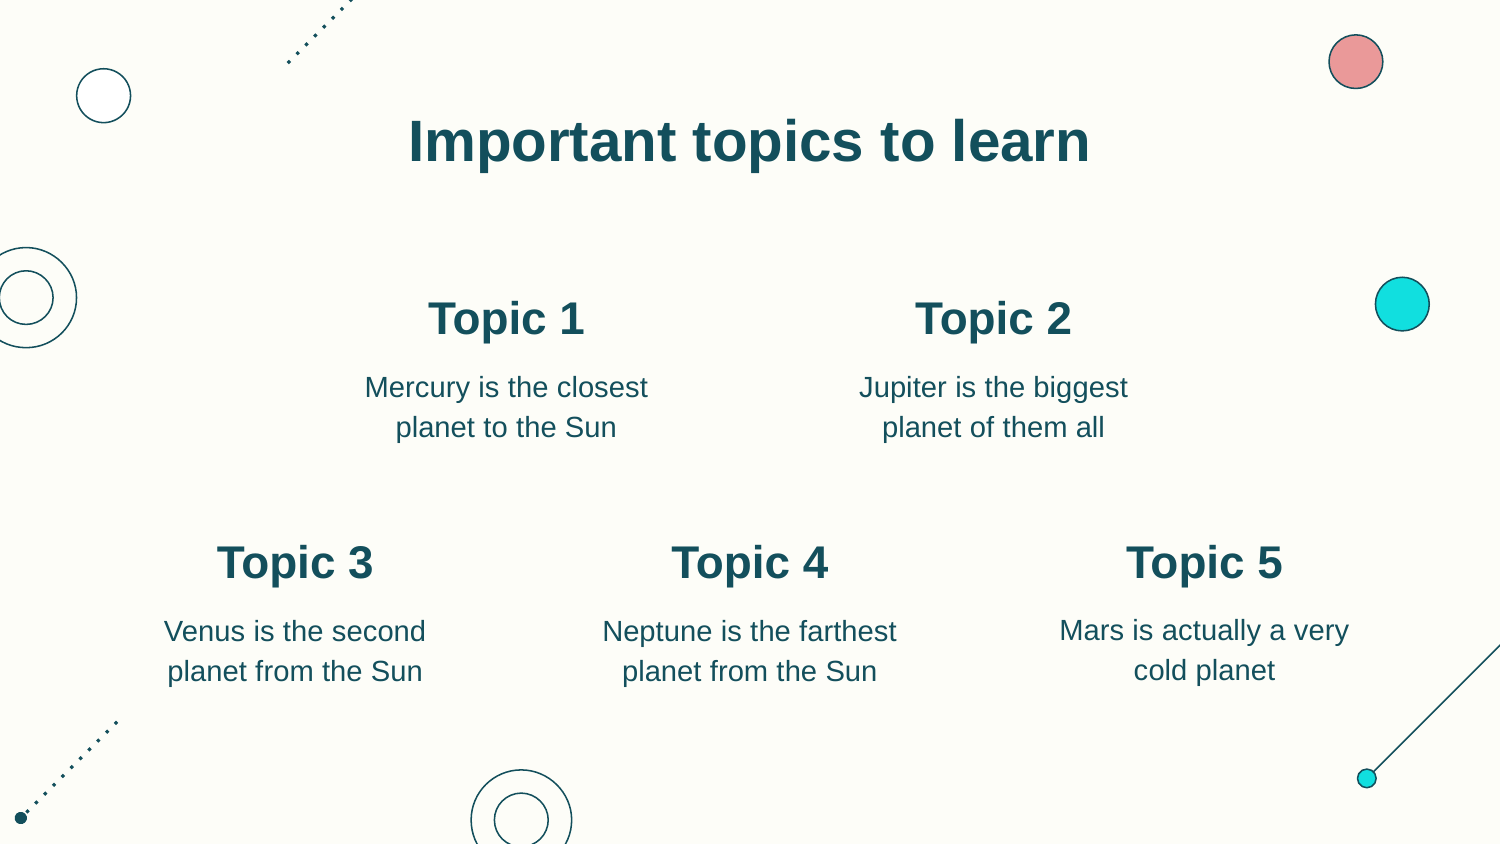

# Important topics to learn
Topic 1
Topic 2
Mercury is the closest planet to the Sun
Jupiter is the biggest planet of them all
Topic 5
Topic 3
Topic 4
Mars is actually a very cold planet
Venus is the second planet from the Sun
Neptune is the farthest planet from the Sun